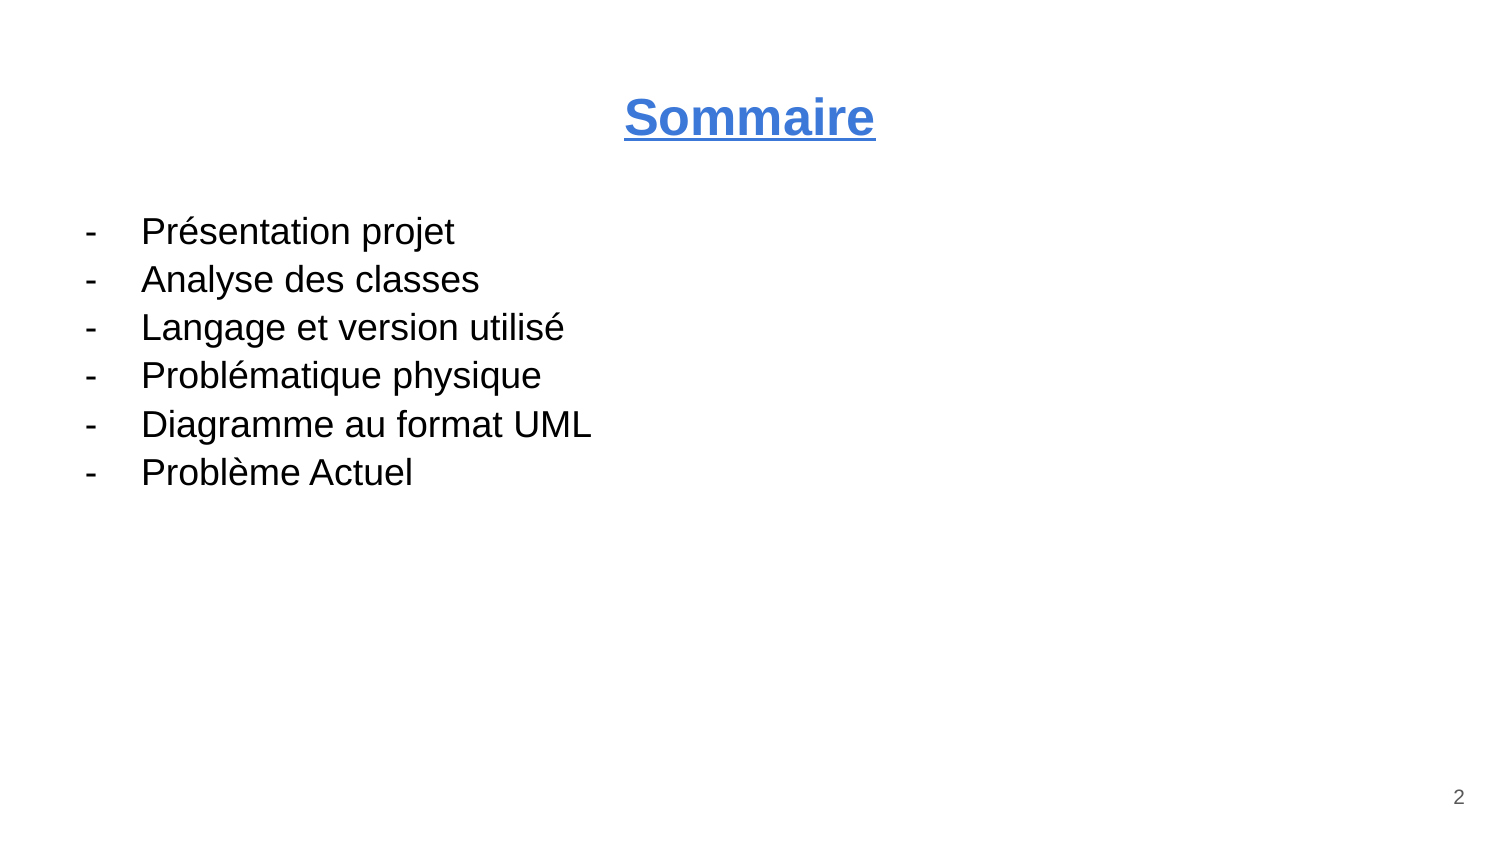

# Sommaire
Présentation projet
Analyse des classes
Langage et version utilisé
Problématique physique
Diagramme au format UML
Problème Actuel
2